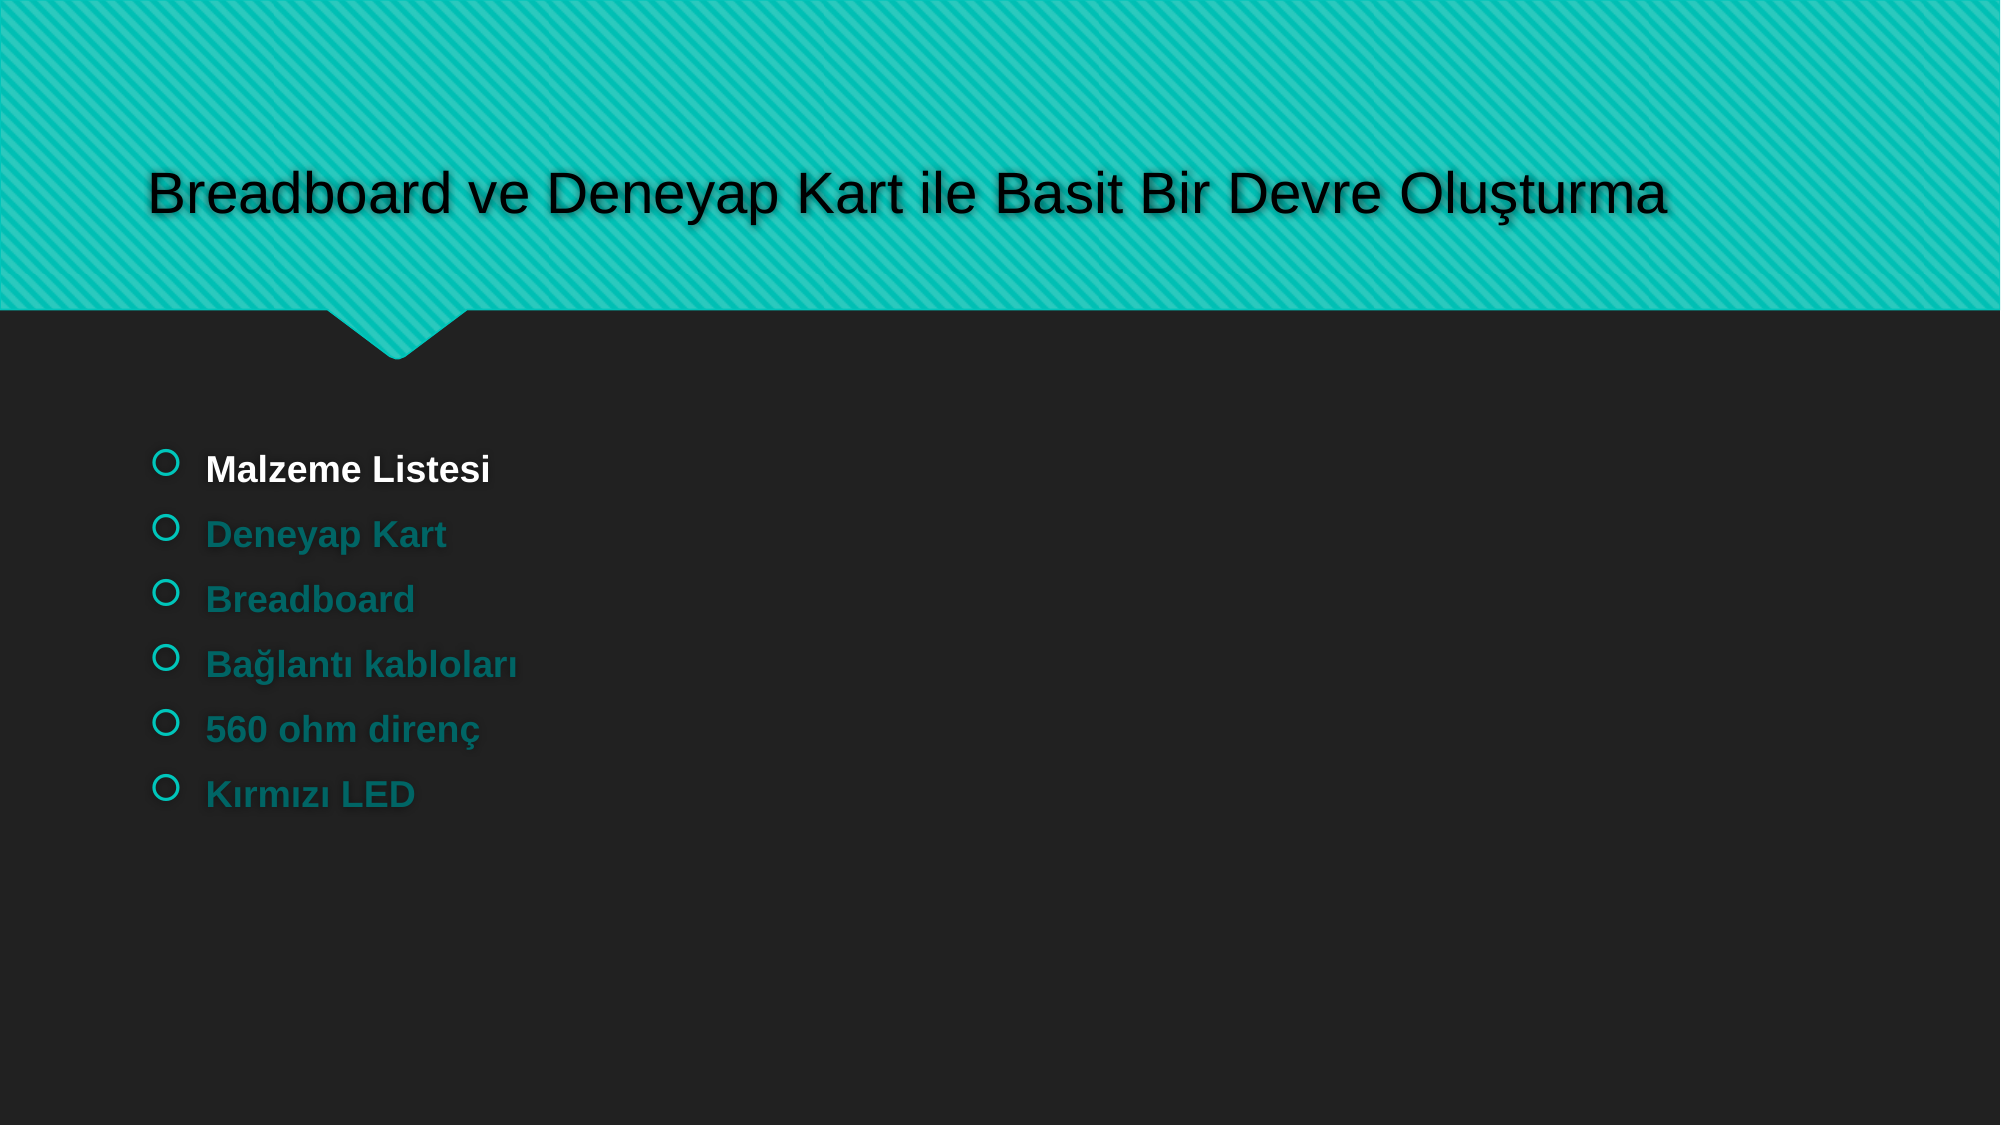

# Breadboard ve Deneyap Kart ile Basit Bir Devre Oluşturma
Malzeme Listesi
Deneyap Kart
Breadboard
Bağlantı kabloları
560 ohm direnç
Kırmızı LED